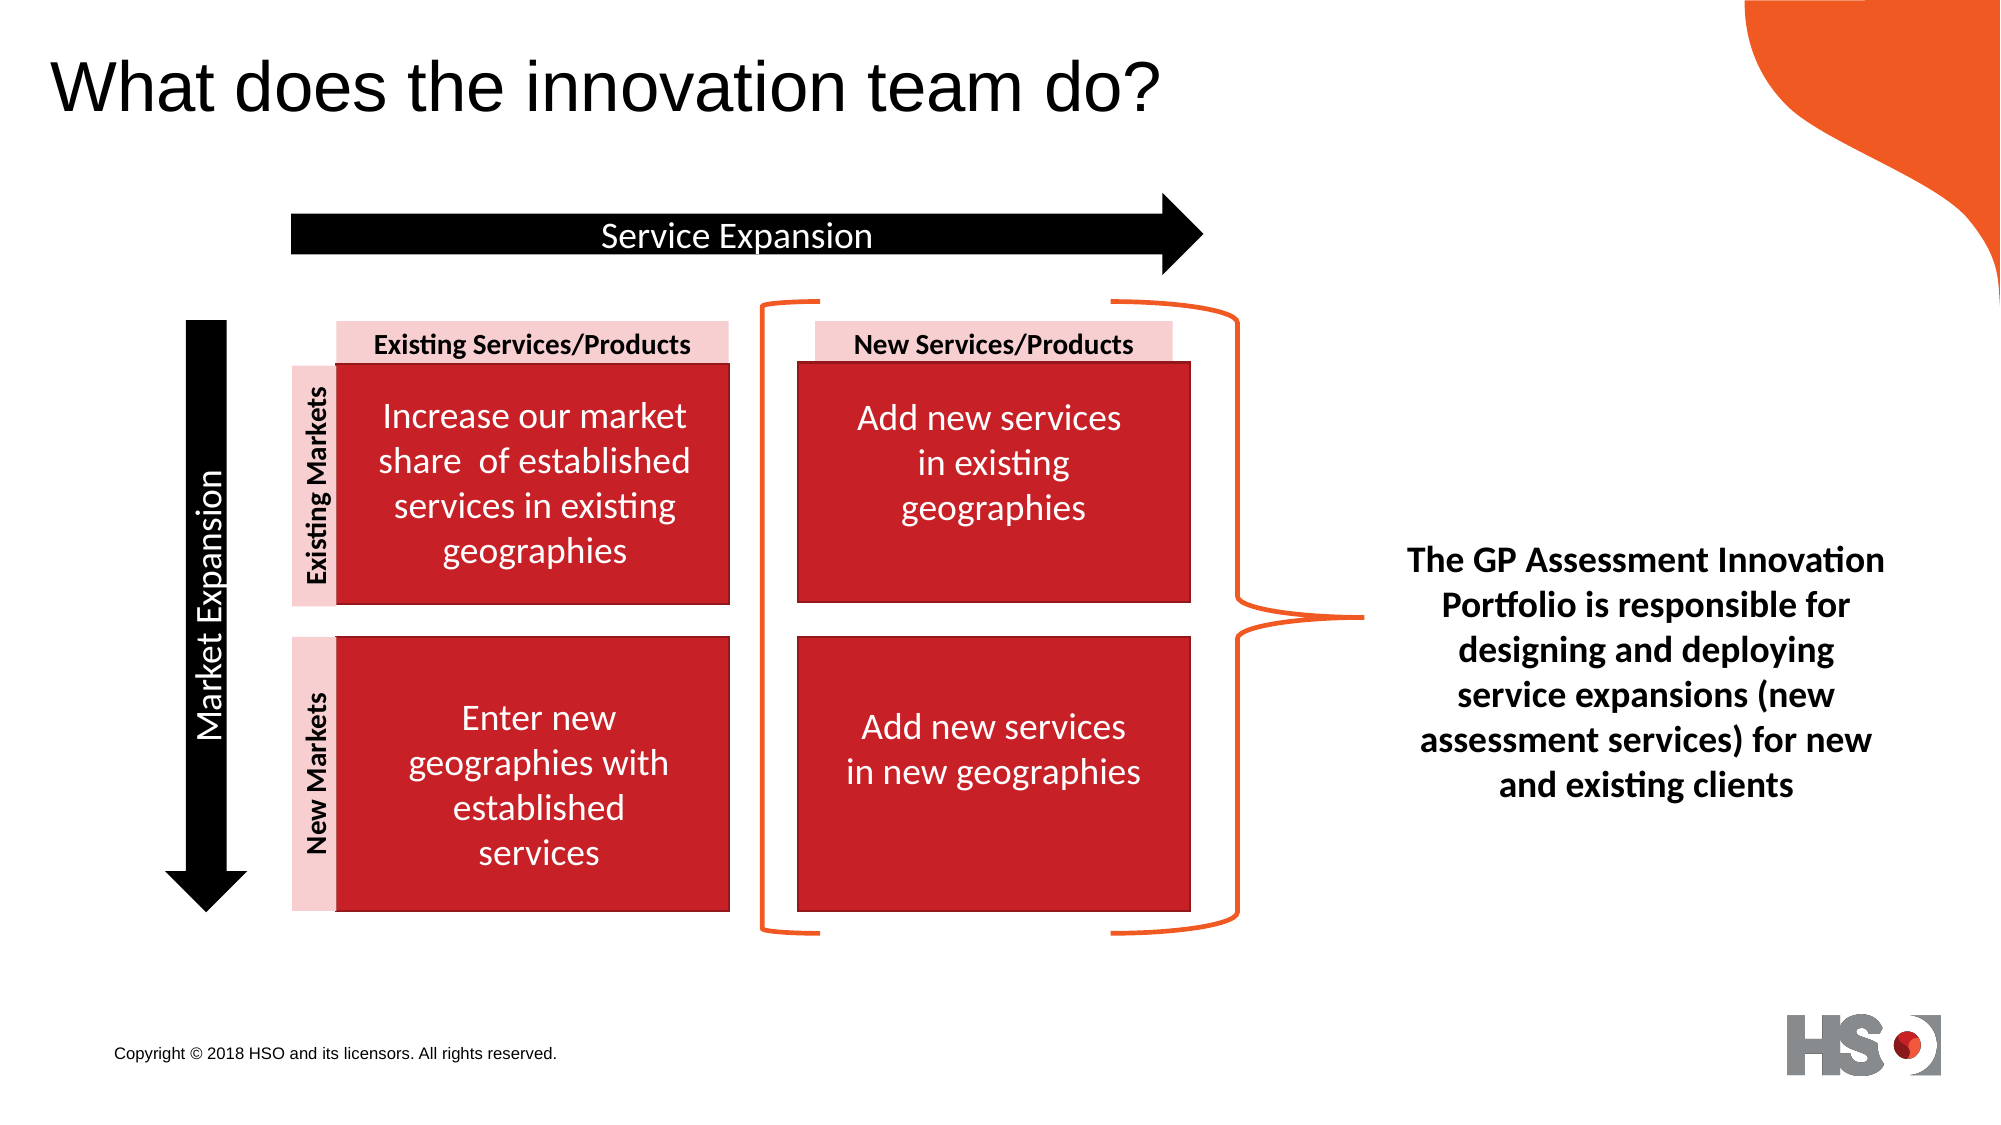

Service Expansion
# What does the innovation team do?

Market Expansion
Existing Services/Products
New Services/Products

Increase our market share  of established services in existing geographies
Add new services  in existing geographies
Existing Markets
The GP Assessment Innovation Portfolio is responsible for designing and deploying service expansions (new assessment services) for new and existing clients

Enter new geographies with established services
Add new services in new geographies
New Markets